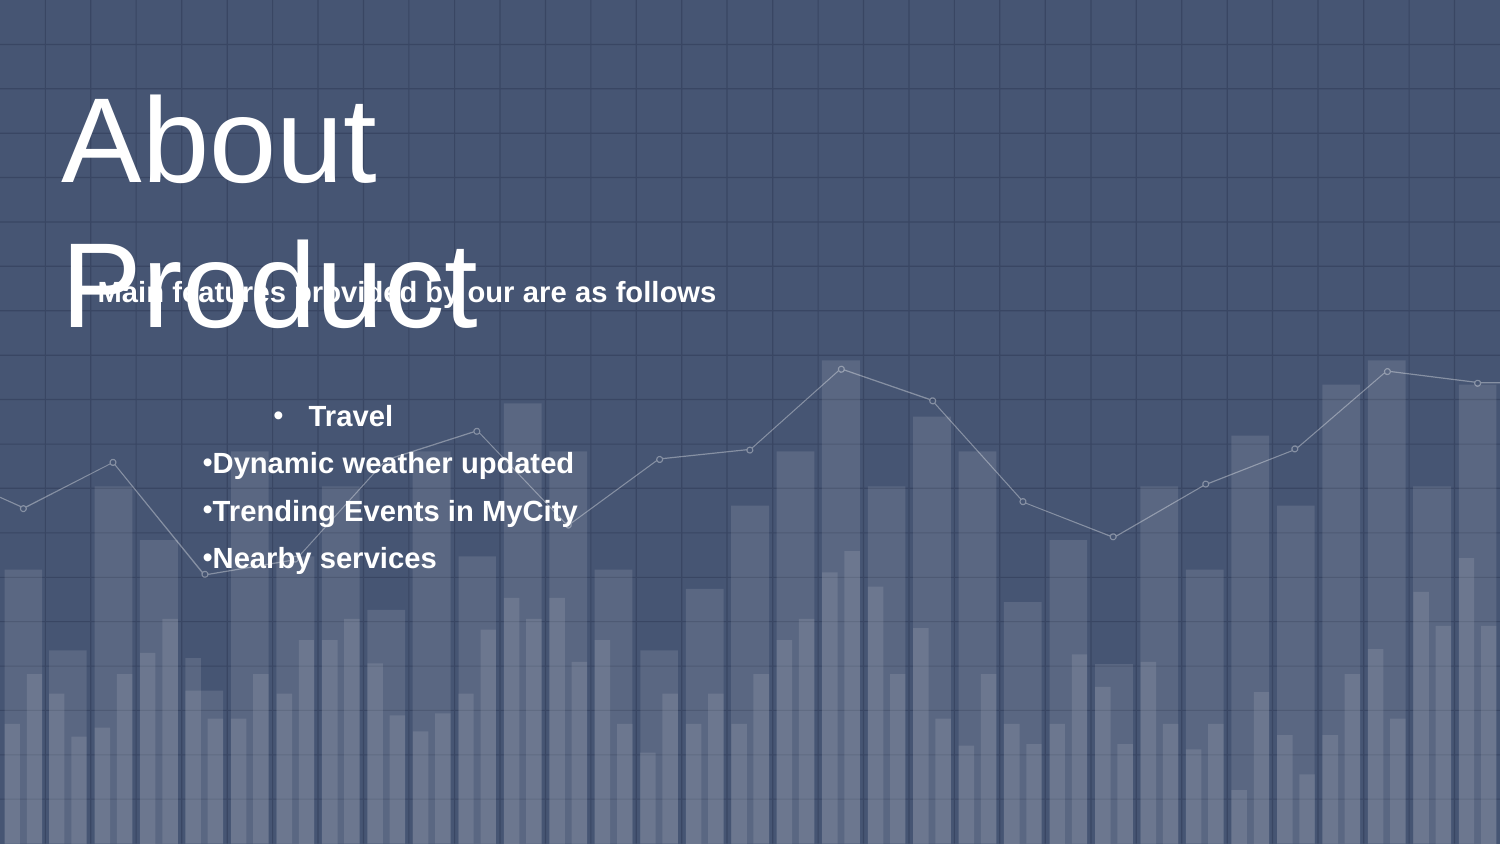

# About Product
Main features provided by our are as follows
Travel
Dynamic weather updated
Trending Events in MyCity
Nearby services